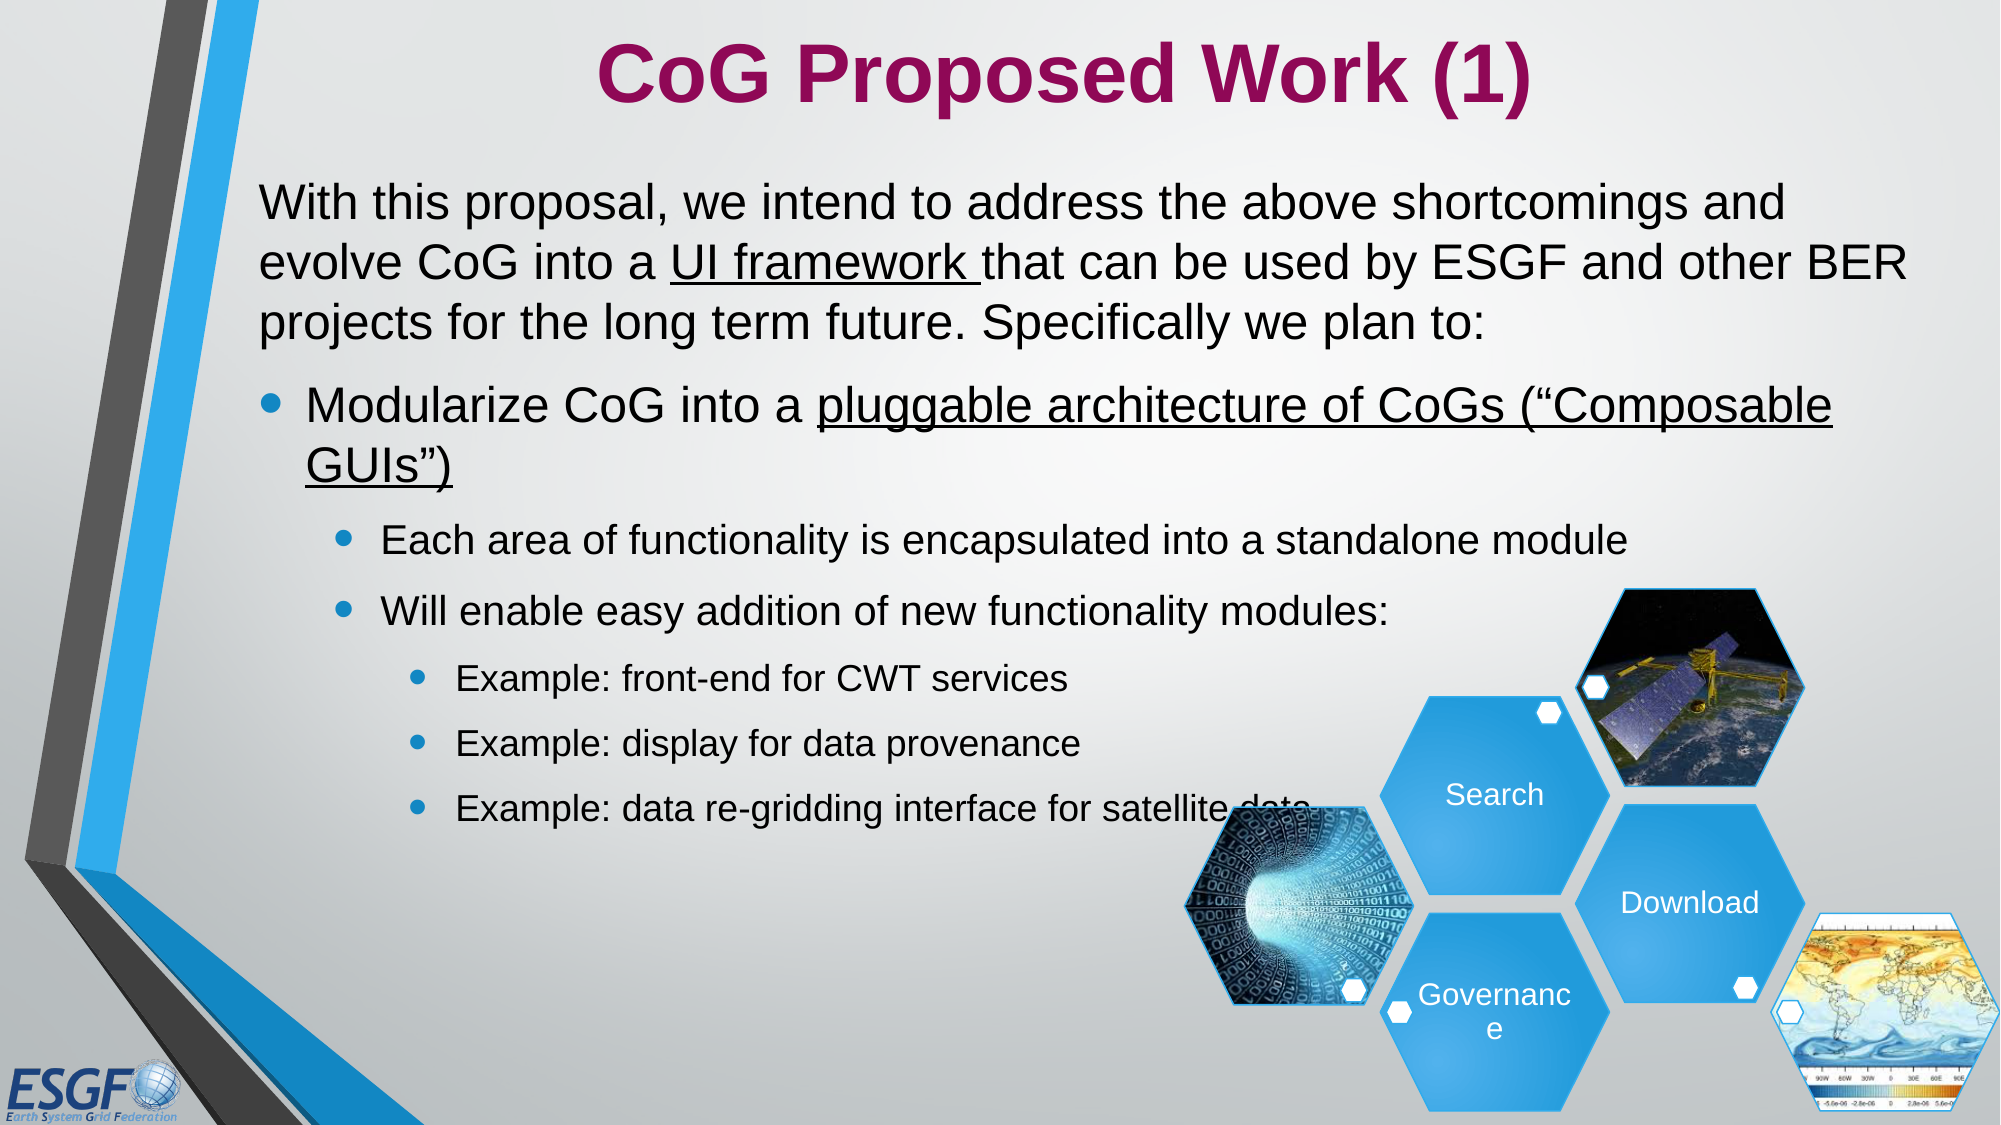

# CoG Proposed Work (1)
With this proposal, we intend to address the above shortcomings and evolve CoG into a UI framework that can be used by ESGF and other BER projects for the long term future. Specifically we plan to:
Modularize CoG into a pluggable architecture of CoGs (“Composable GUIs”)
Each area of functionality is encapsulated into a standalone module
Will enable easy addition of new functionality modules:
Example: front-end for CWT services
Example: display for data provenance
Example: data re-gridding interface for satellite data
Governance
Download
Search